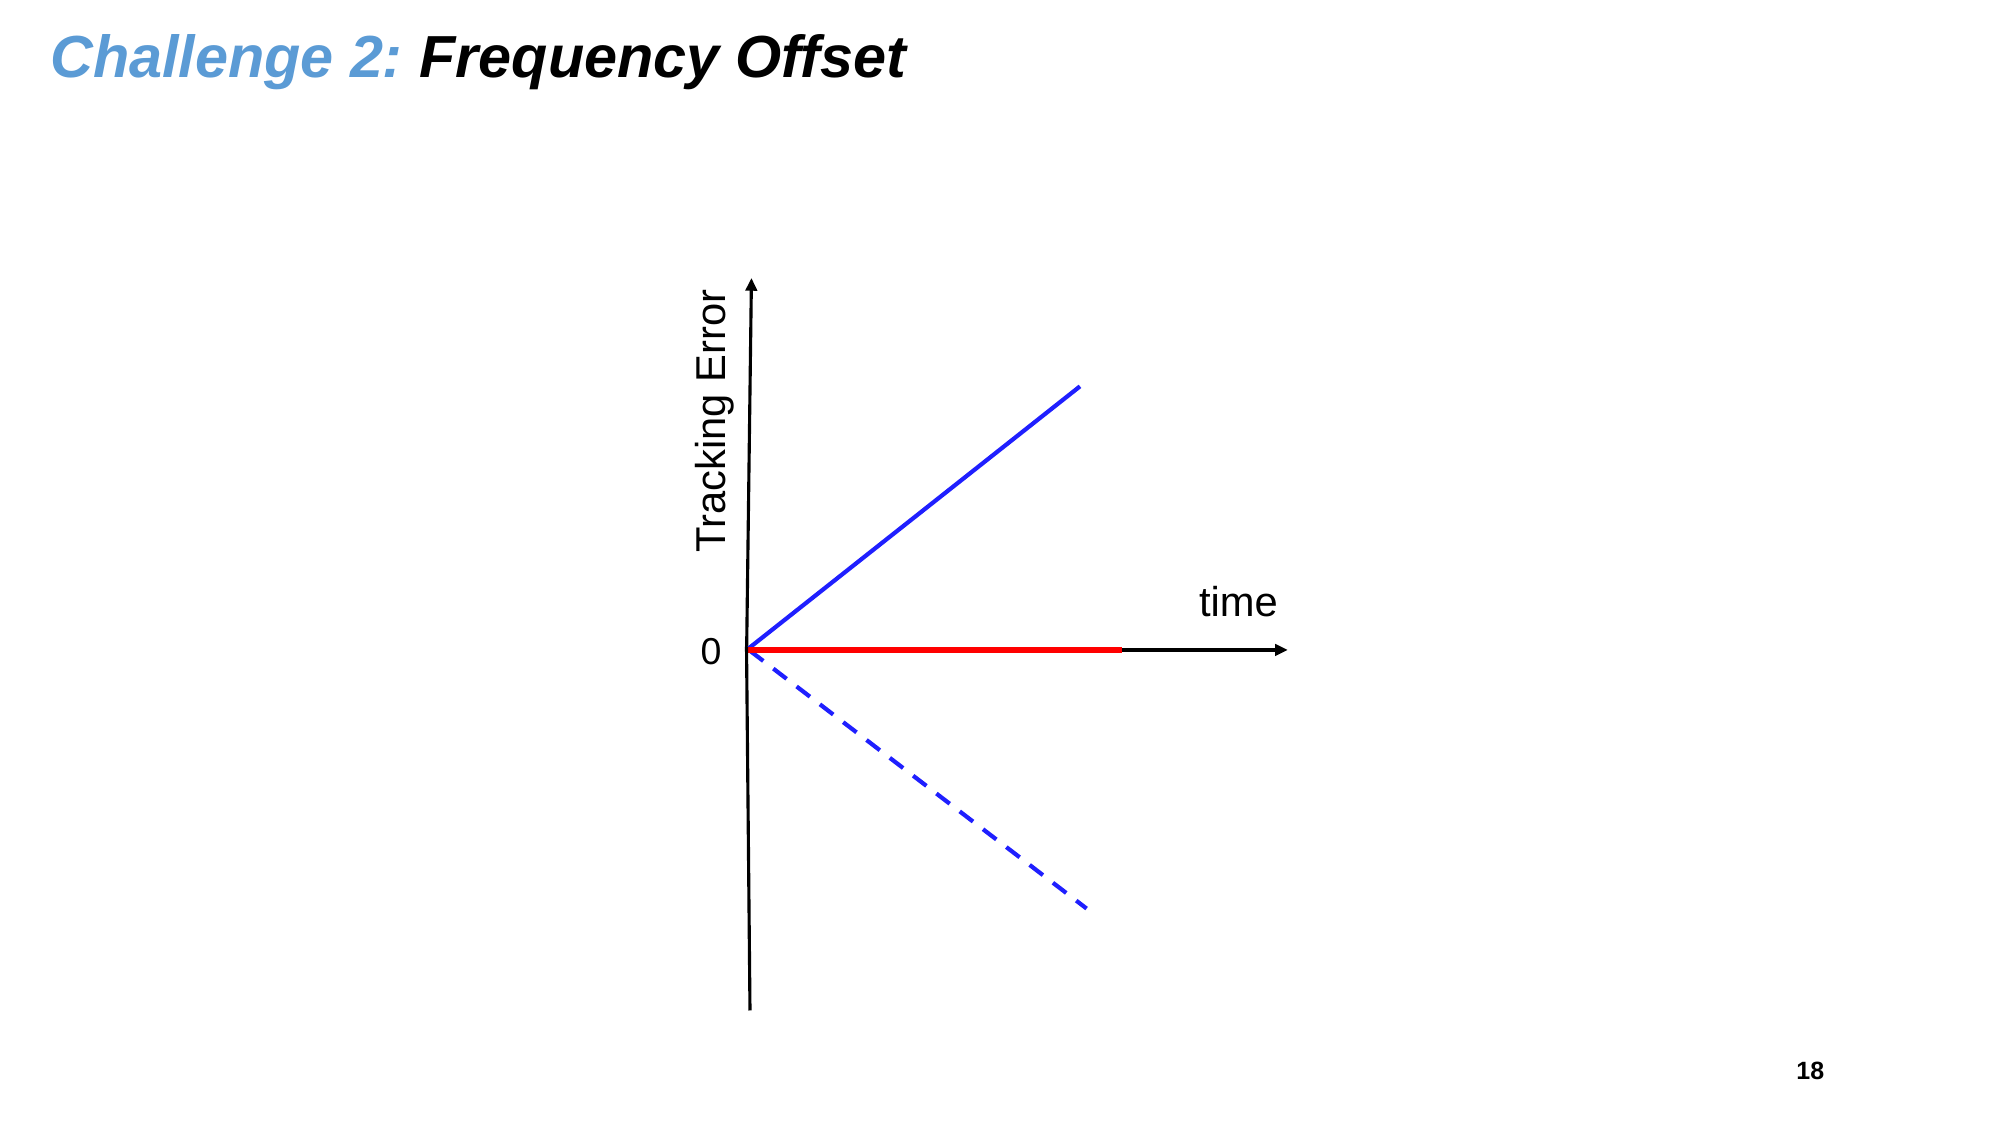

Challenge 2: Frequency Offset
Tracking Error
time
0
18